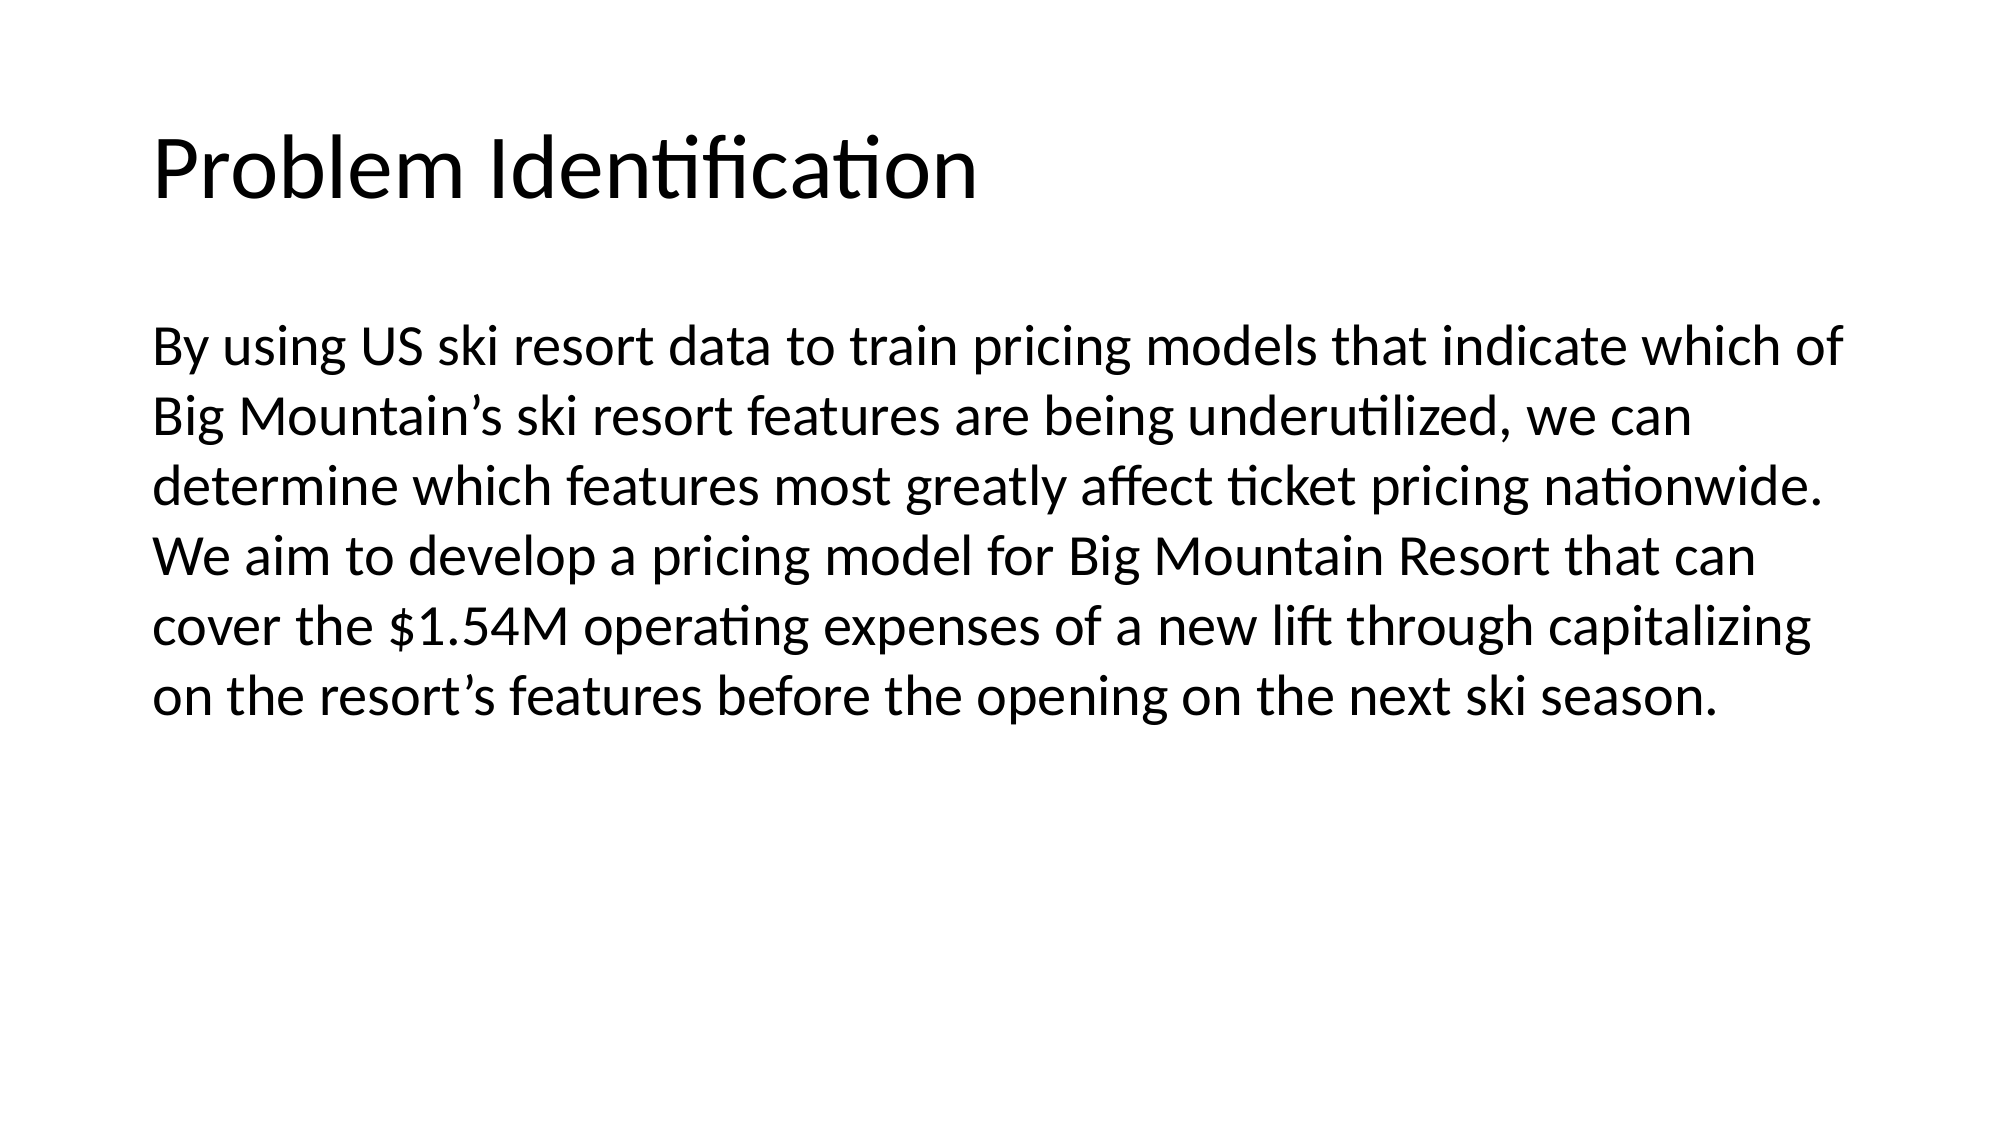

# Problem Identification
By using US ski resort data to train pricing models that indicate which of Big Mountain’s ski resort features are being underutilized, we can determine which features most greatly affect ticket pricing nationwide. We aim to develop a pricing model for Big Mountain Resort that can cover the $1.54M operating expenses of a new lift through capitalizing on the resort’s features before the opening on the next ski season.